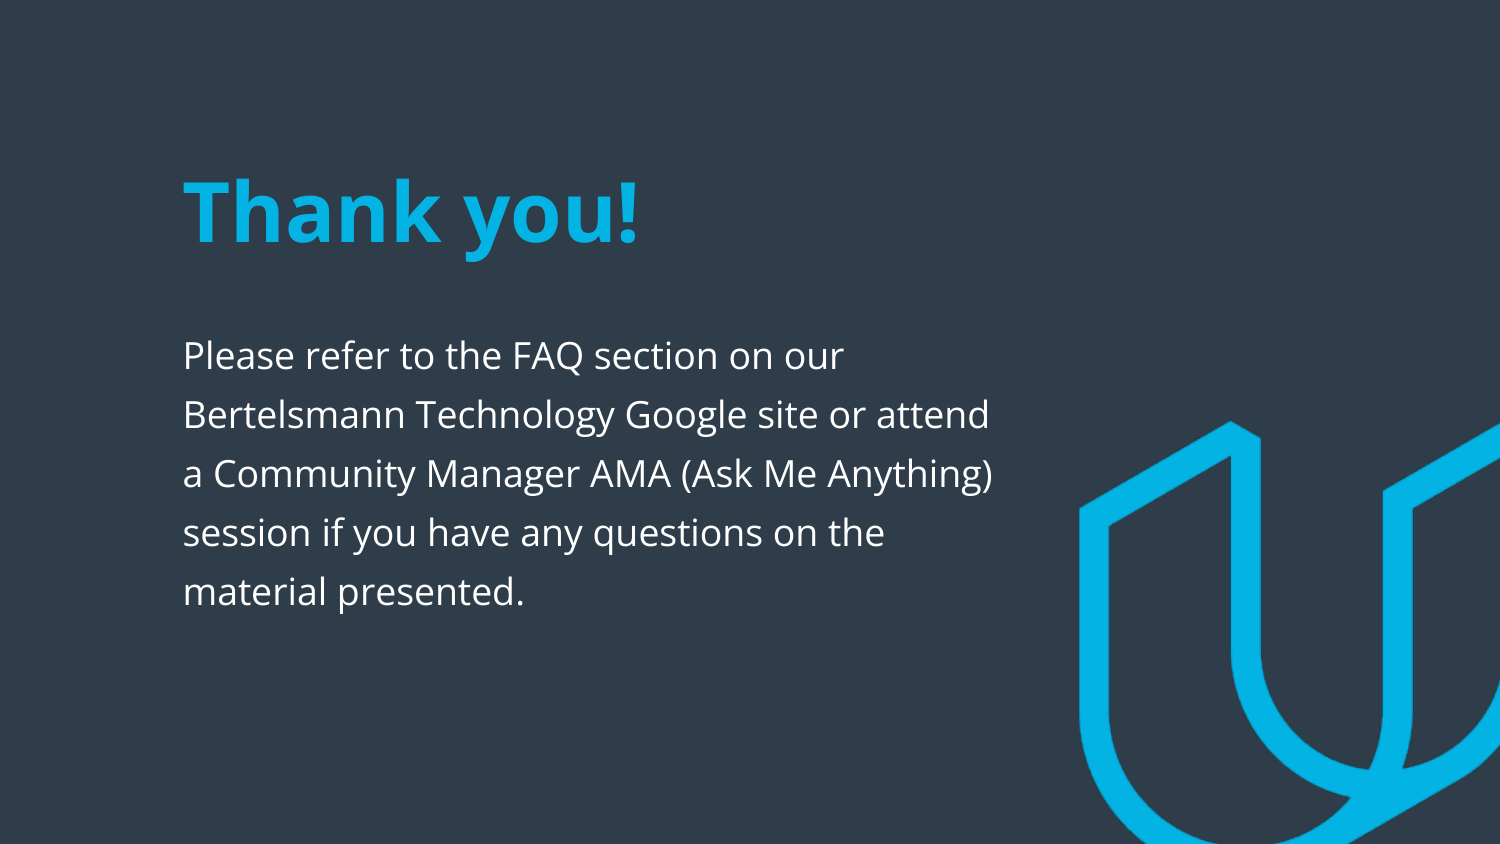

Thank you!

Please refer to the FAQ section on our Bertelsmann Technology Google site or attend a Community Manager AMA (Ask Me Anything) session if you have any questions on the material presented.